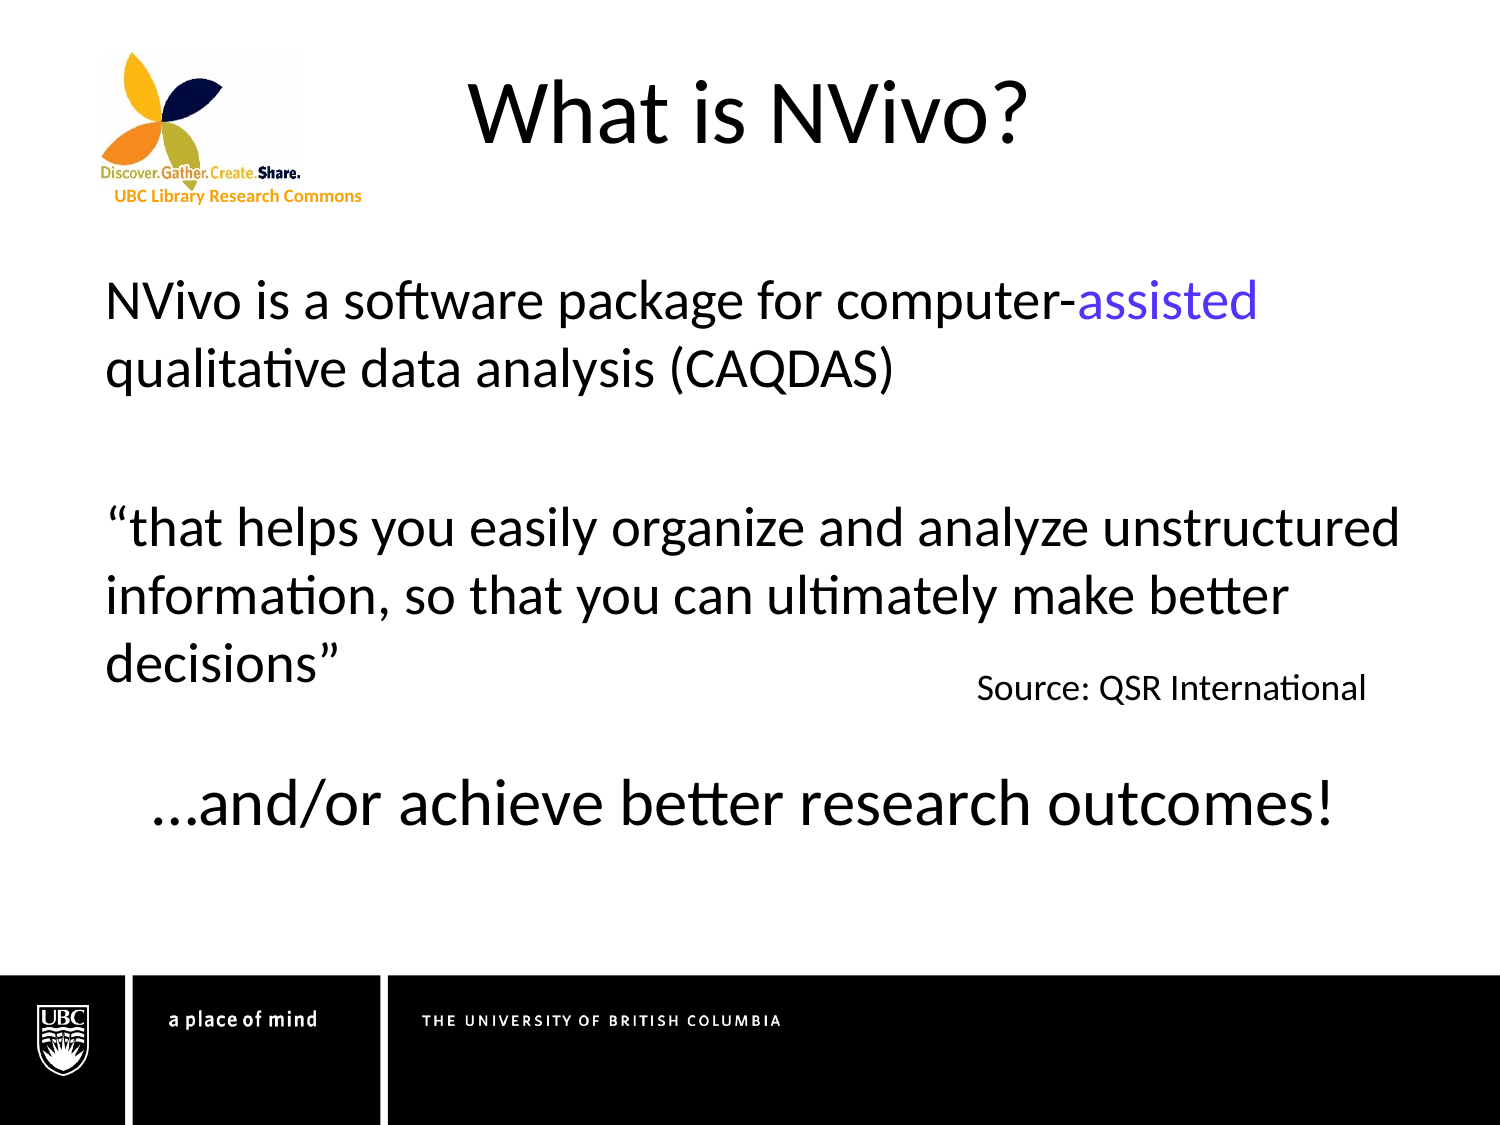

What is NVivo?
NVivo is a software package for computer-assisted qualitative data analysis (CAQDAS)

“that helps you easily organize and analyze unstructured information, so that you can ultimately make better decisions”
Source: QSR International
…and/or achieve better research outcomes!

5